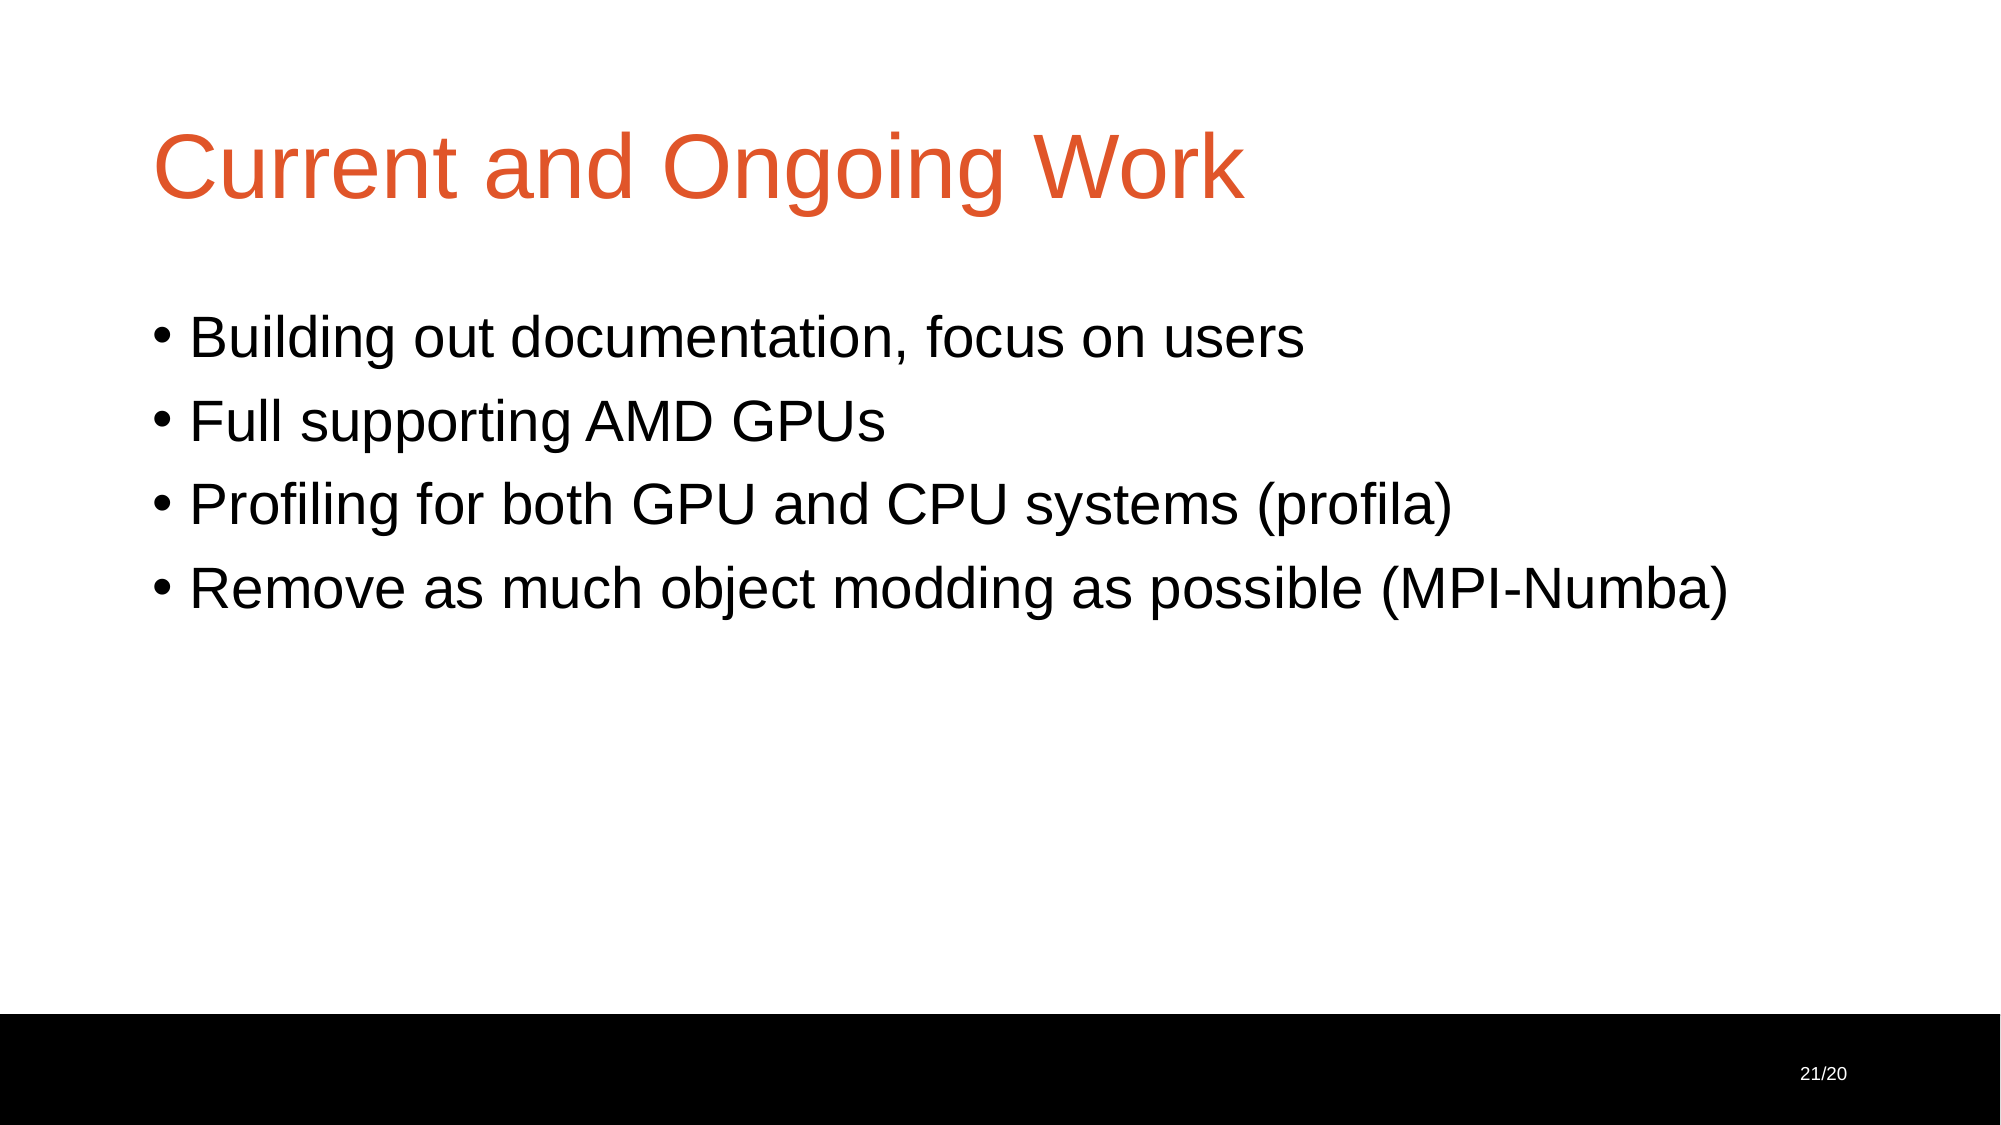

# Current and Ongoing Work
Building out documentation, focus on users
Full supporting AMD GPUs
Profiling for both GPU and CPU systems (profila)
Remove as much object modding as possible (MPI-Numba)
21